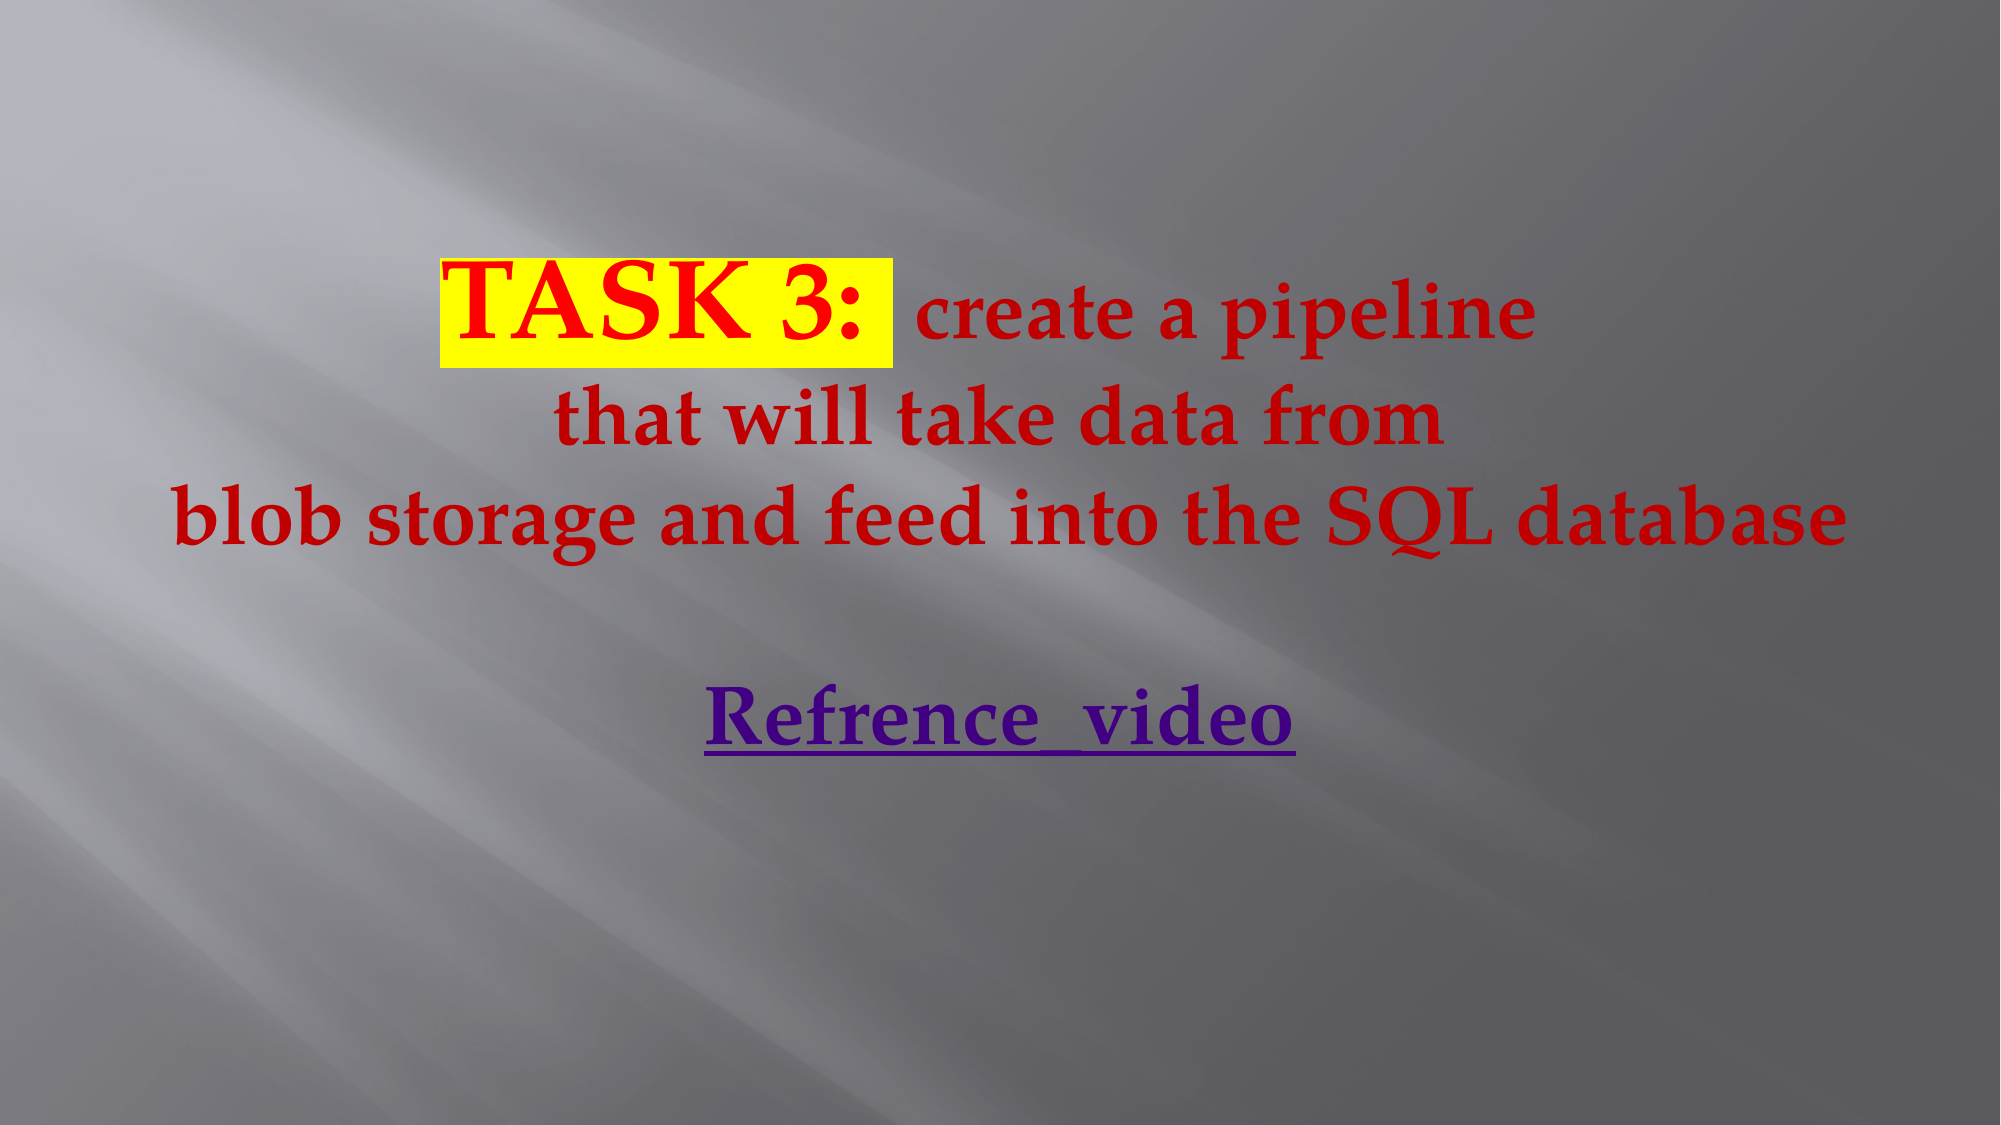

TASK 3:  create a pipeline
that will take data from
 blob storage and feed into the SQL database

Refrence_video